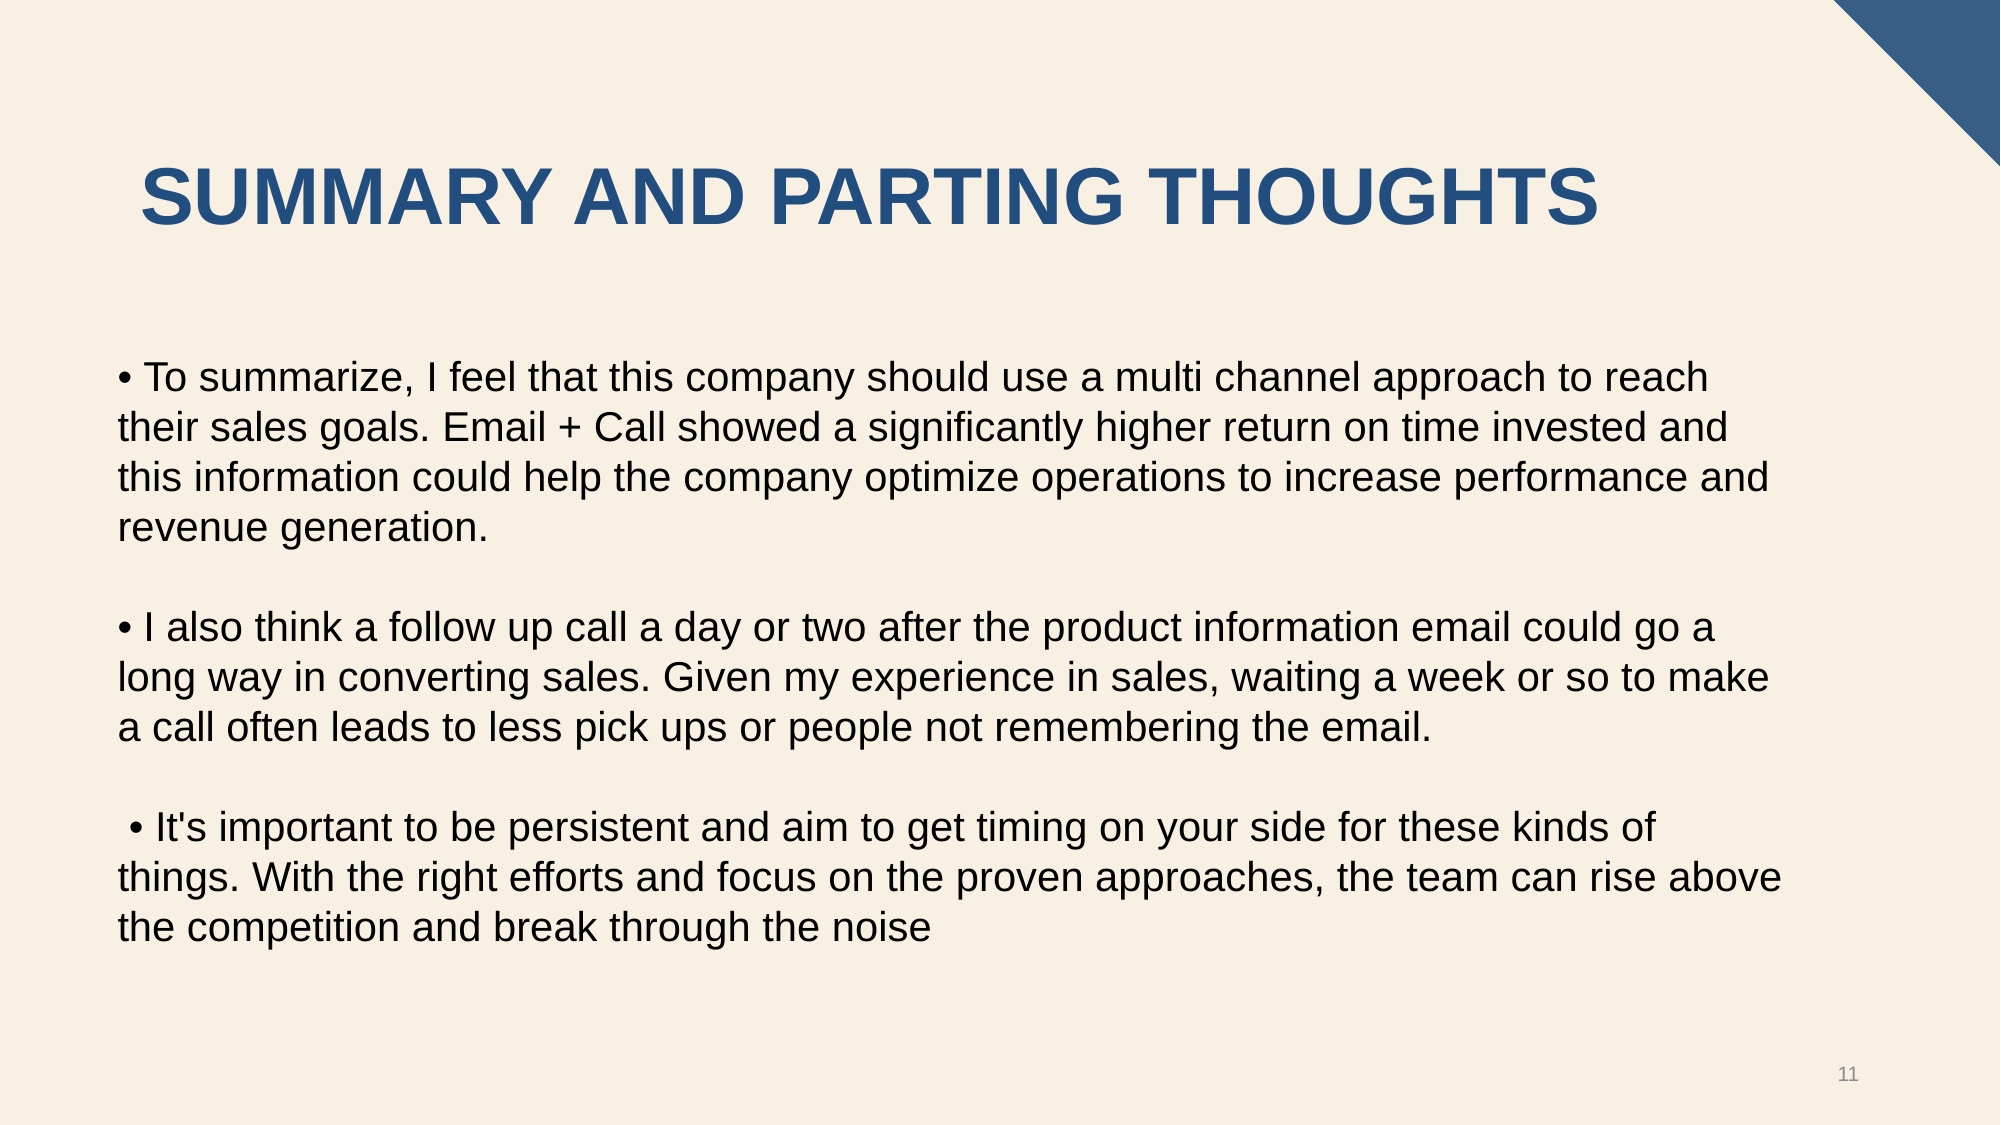

# Summary and Parting Thoughts
• To summarize, I feel that this company should use a multi channel approach to reach their sales goals. Email + Call showed a significantly higher return on time invested and this information could help the company optimize operations to increase performance and revenue generation.

• I also think a follow up call a day or two after the product information email could go a long way in converting sales. Given my experience in sales, waiting a week or so to make a call often leads to less pick ups or people not remembering the email.

 • It's important to be persistent and aim to get timing on your side for these kinds of things. With the right efforts and focus on the proven approaches, the team can rise above the competition and break through the noise
11